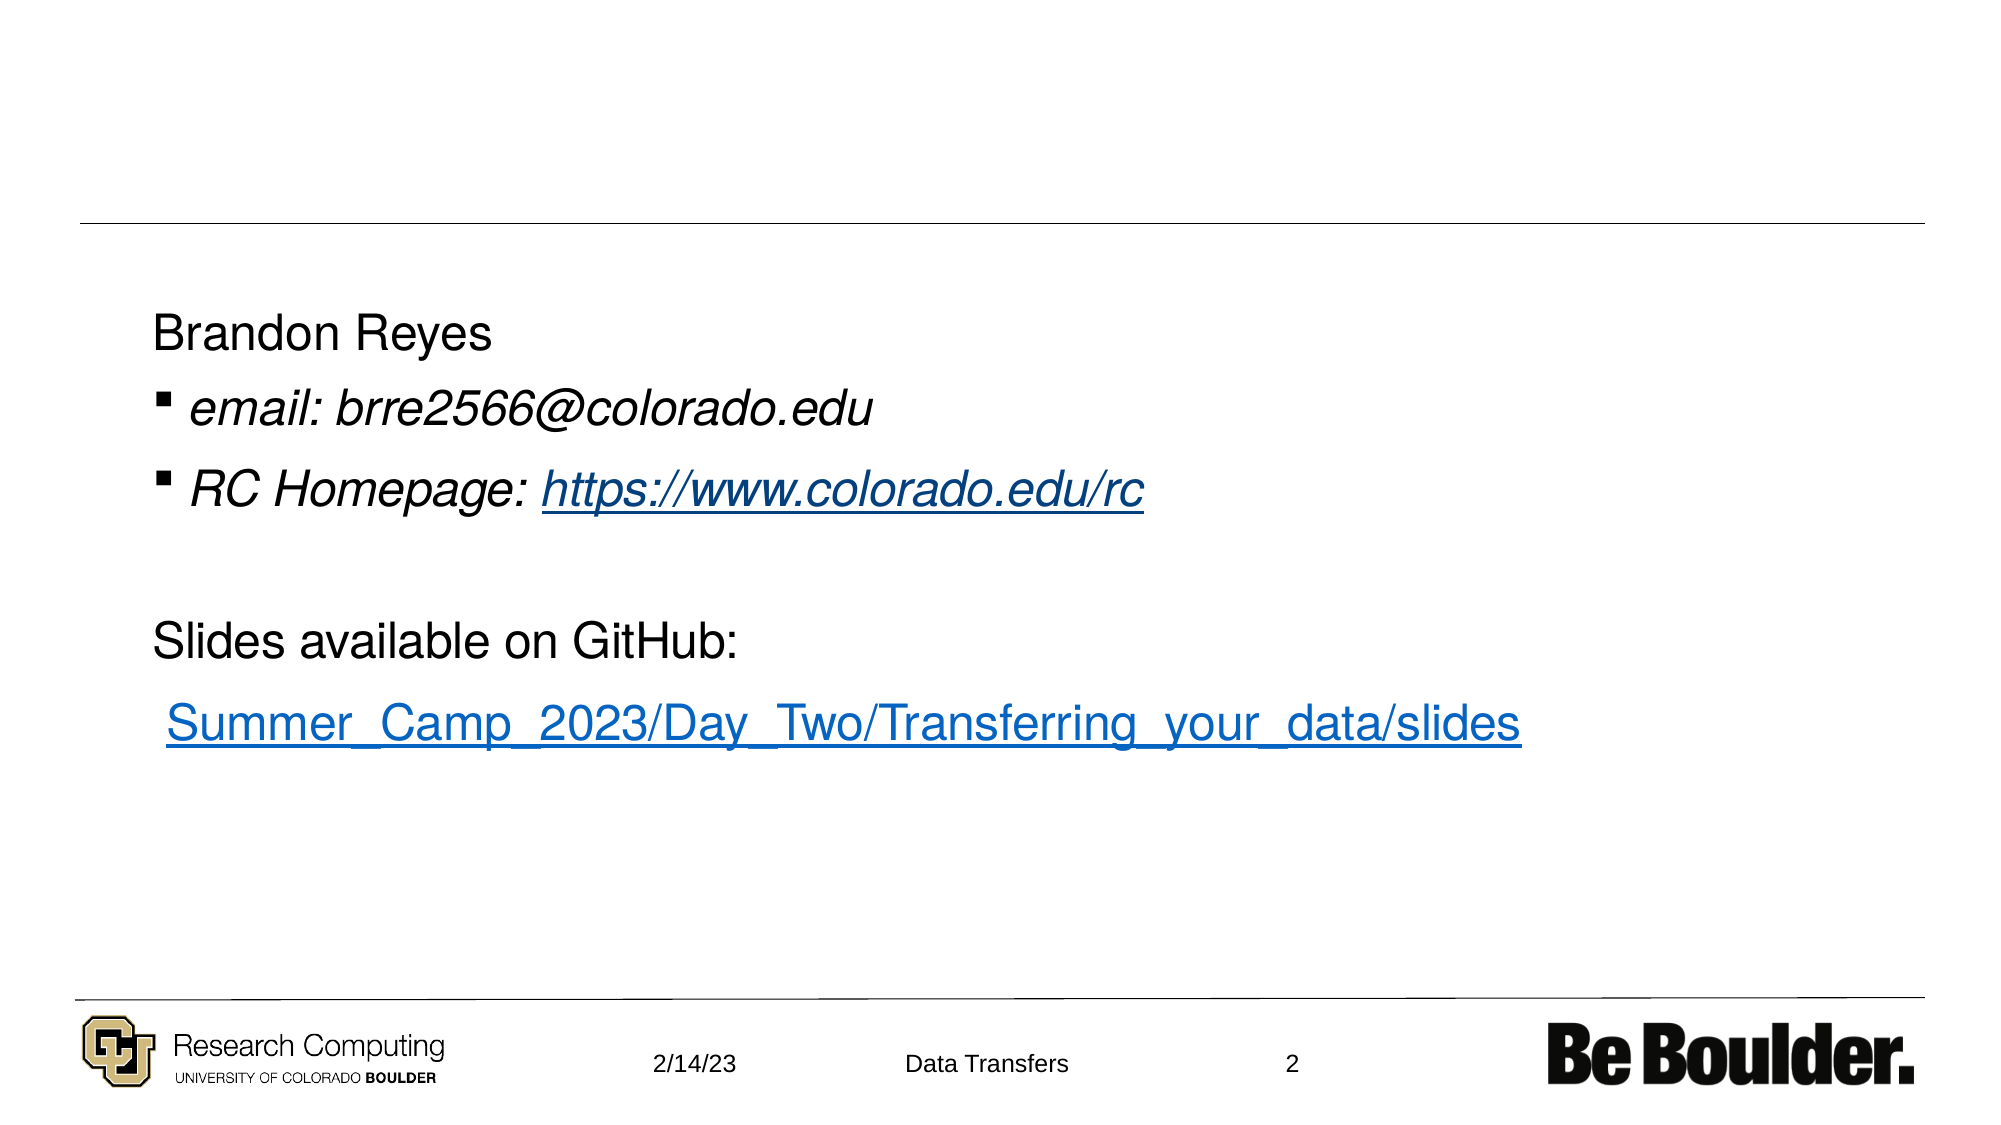

Brandon Reyes
email: brre2566@colorado.edu
RC Homepage: https://www.colorado.edu/rc

Slides available on GitHub:
 Summer_Camp_2023/Day_Two/Transferring_your_data/slides
2/14/23
2
Data Transfers